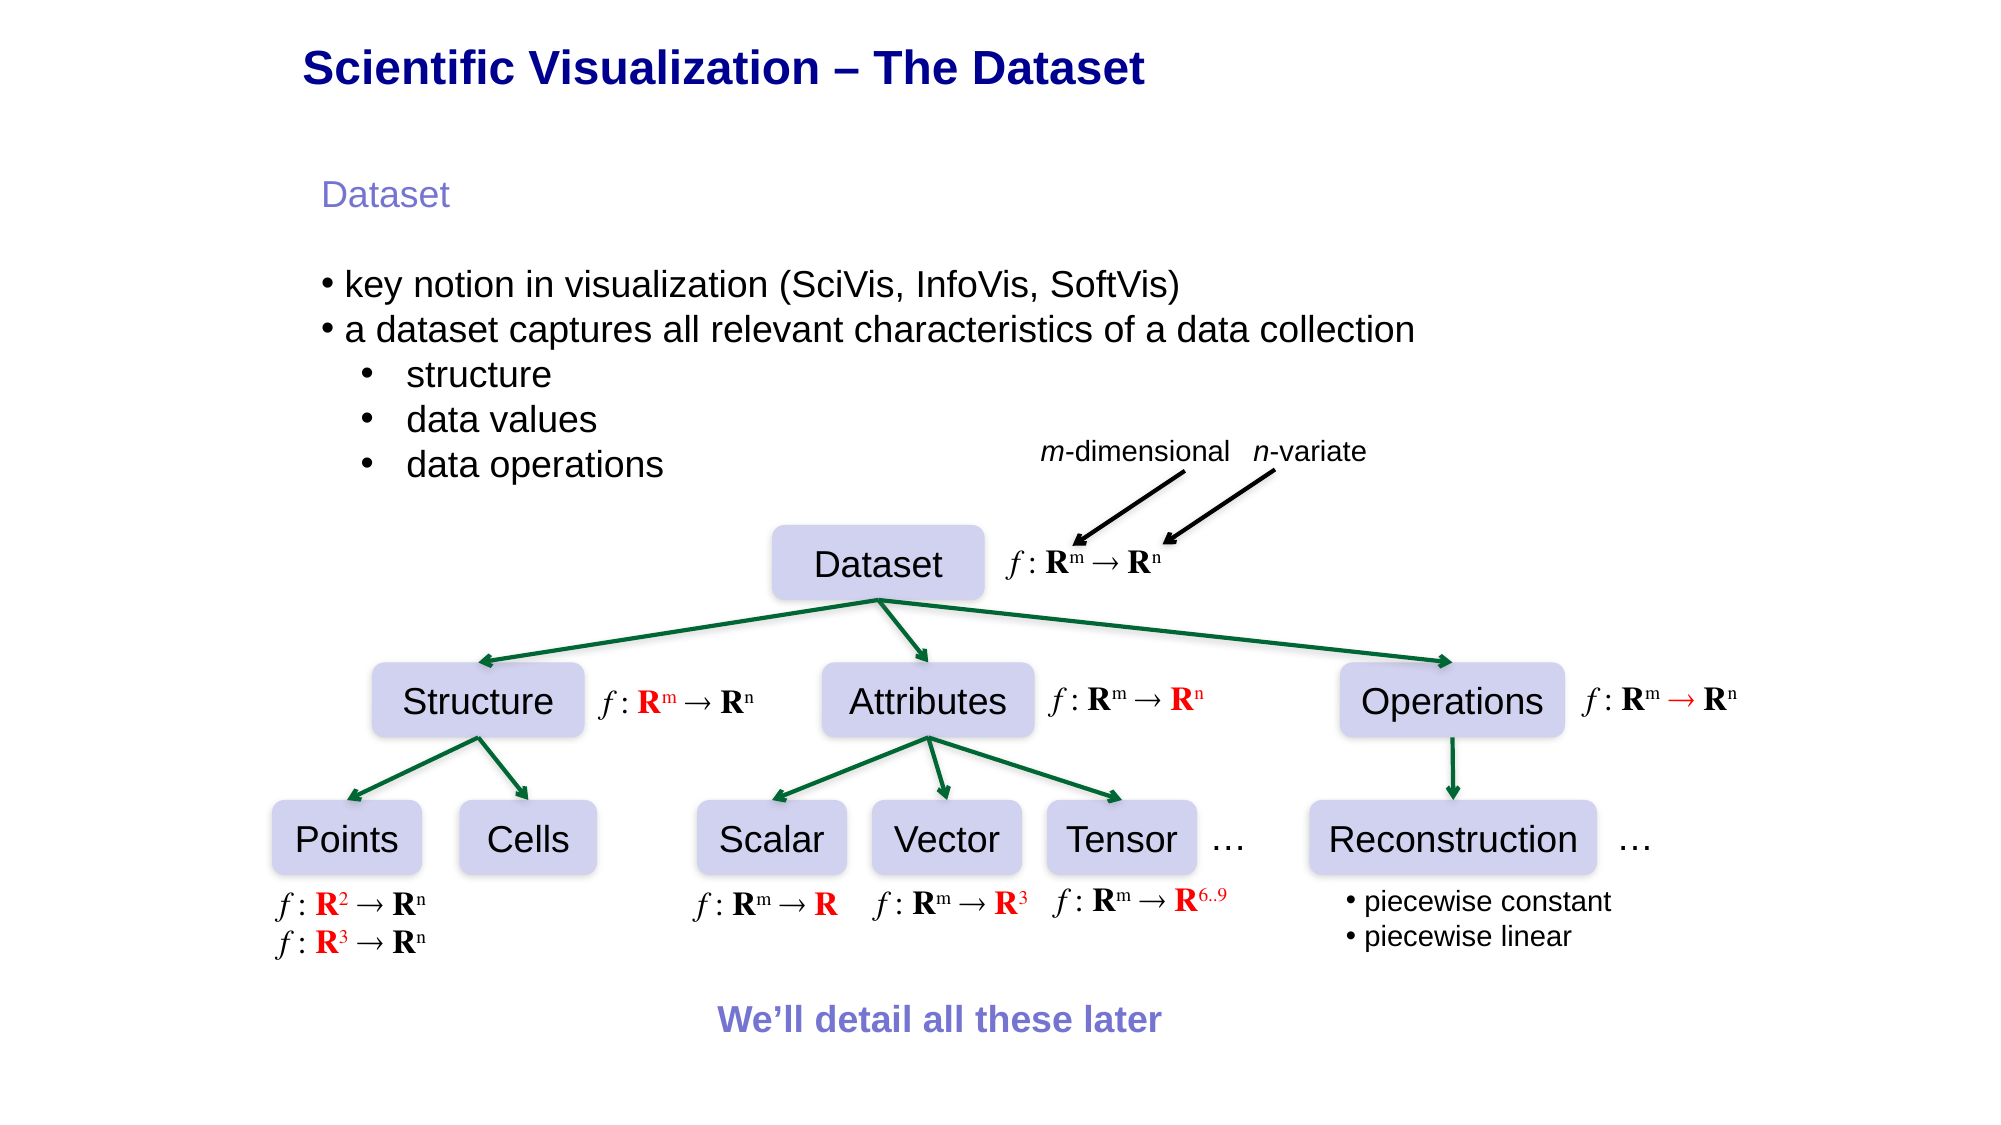

# Scientific Visualization – The Dataset
Dataset

 key notion in visualization (SciVis, InfoVis, SoftVis)
 a dataset captures all relevant characteristics of a data collection
 structure
 data values
 data operations

m-dimensional
n-variate
Dataset
f : Rm → Rn
Structure
Attributes
Operations
f : Rm → Rn
f : Rm → Rn
f : Rm → Rn
Points
Cells
Scalar
Vector
Tensor
Reconstruction
…
…
f : Rm → R6..9
f : Rm → R3
f : R2 → Rn
f : Rm → R
 piecewise constant
 piecewise linear
f : R3 → Rn
We’ll detail all these later